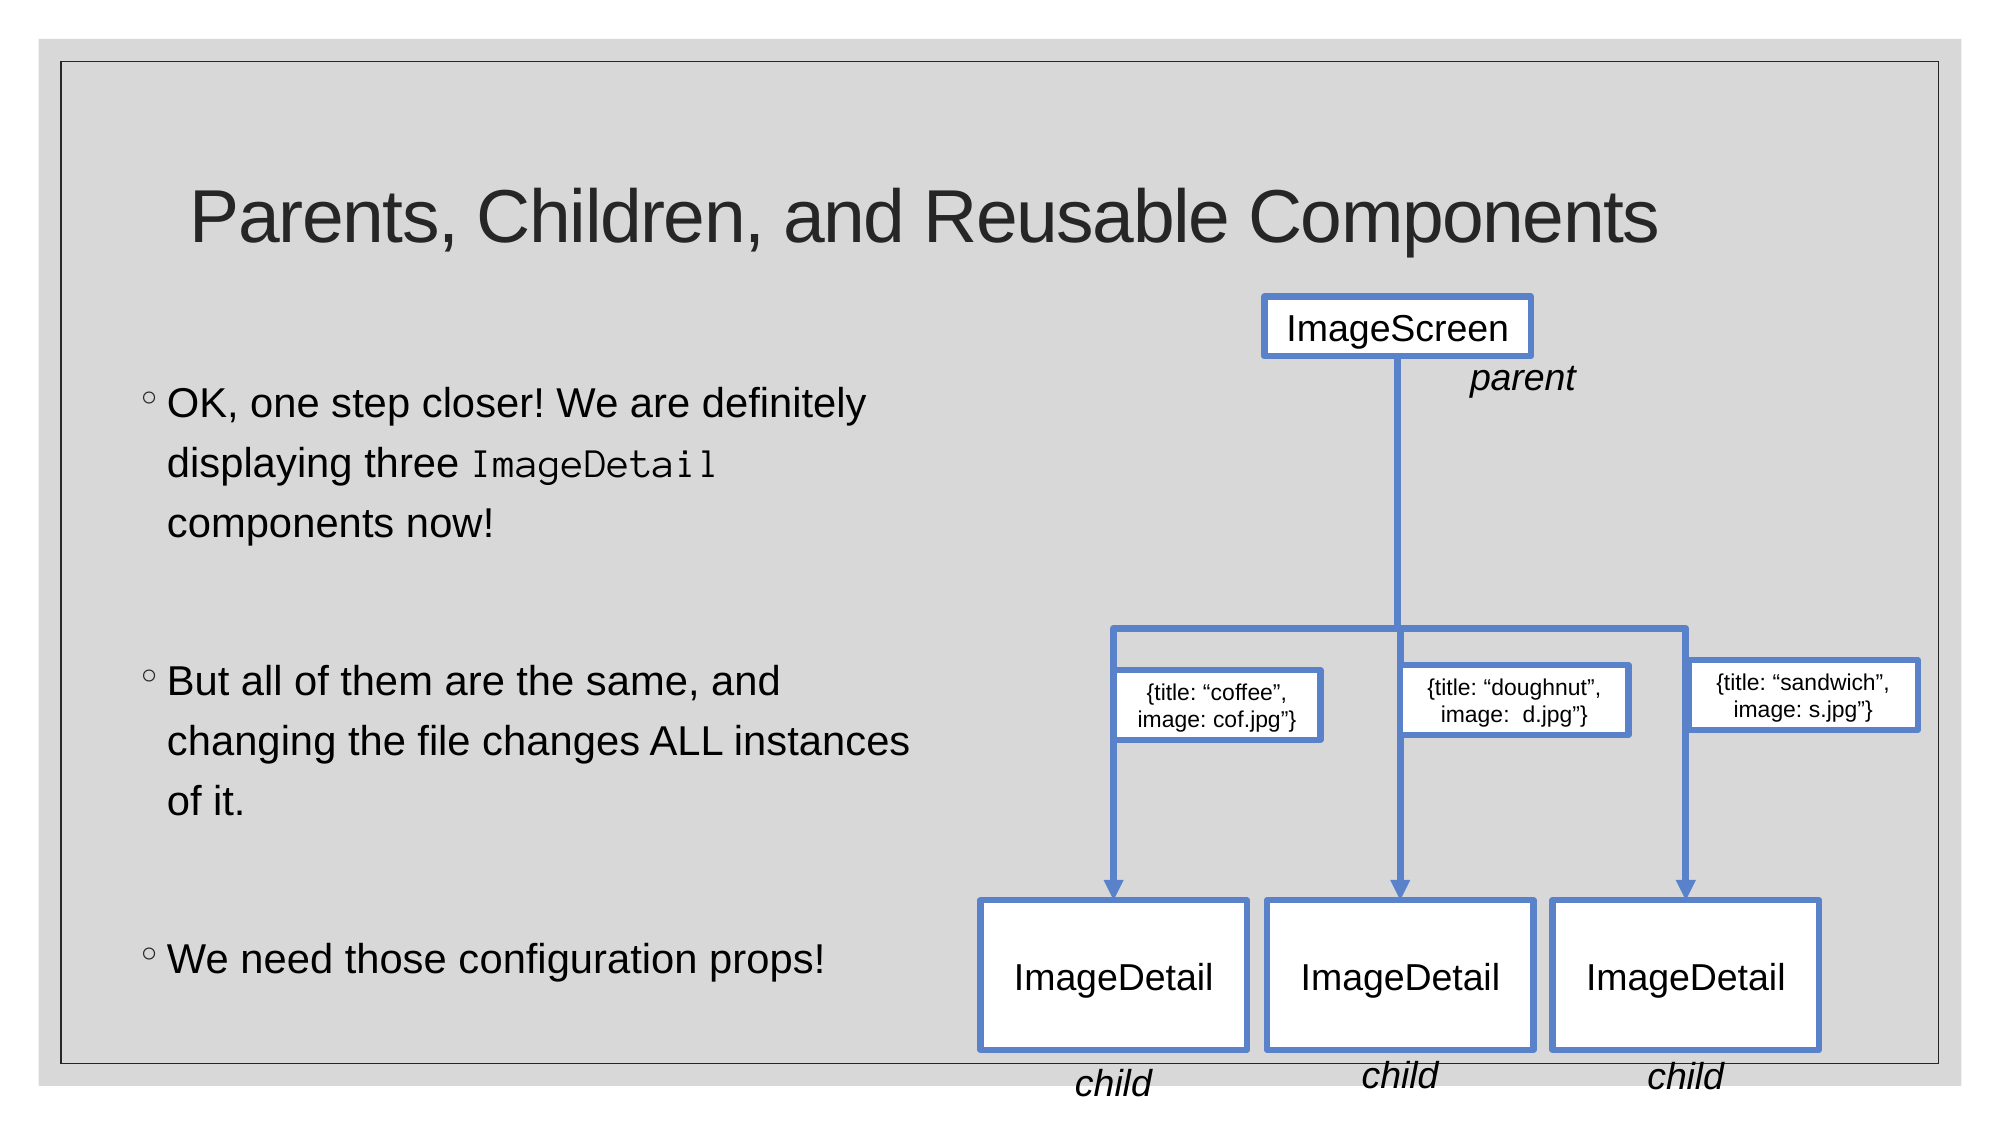

# Parents, Children, and Reusable Components
ImageScreen
{title: “sandwich”,
image: s.jpg”}
{title: “doughnut”,
image:  d.jpg”}
{title: “coffee”,
image: cof.jpg”}

ImageDetail

ImageDetail

ImageDetail

parent
OK, one step closer! We are definitely displaying three ImageDetail components now!

But all of them are the same, and changing the file changes ALL instances of it.

We need those configuration props!

child
child
child